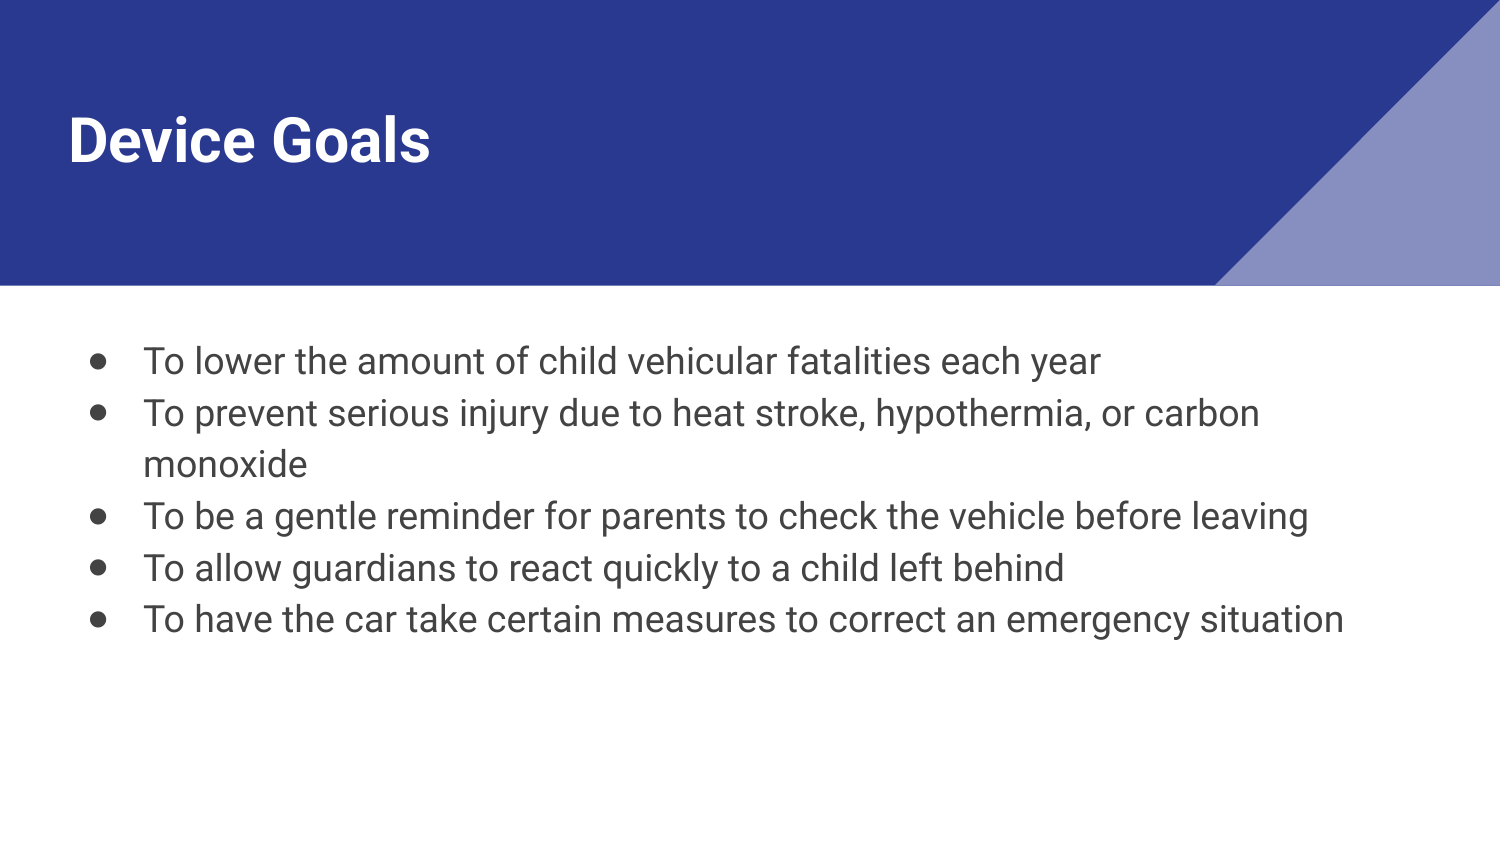

# Device Goals
To lower the amount of child vehicular fatalities each year
To prevent serious injury due to heat stroke, hypothermia, or carbon monoxide
To be a gentle reminder for parents to check the vehicle before leaving
To allow guardians to react quickly to a child left behind
To have the car take certain measures to correct an emergency situation